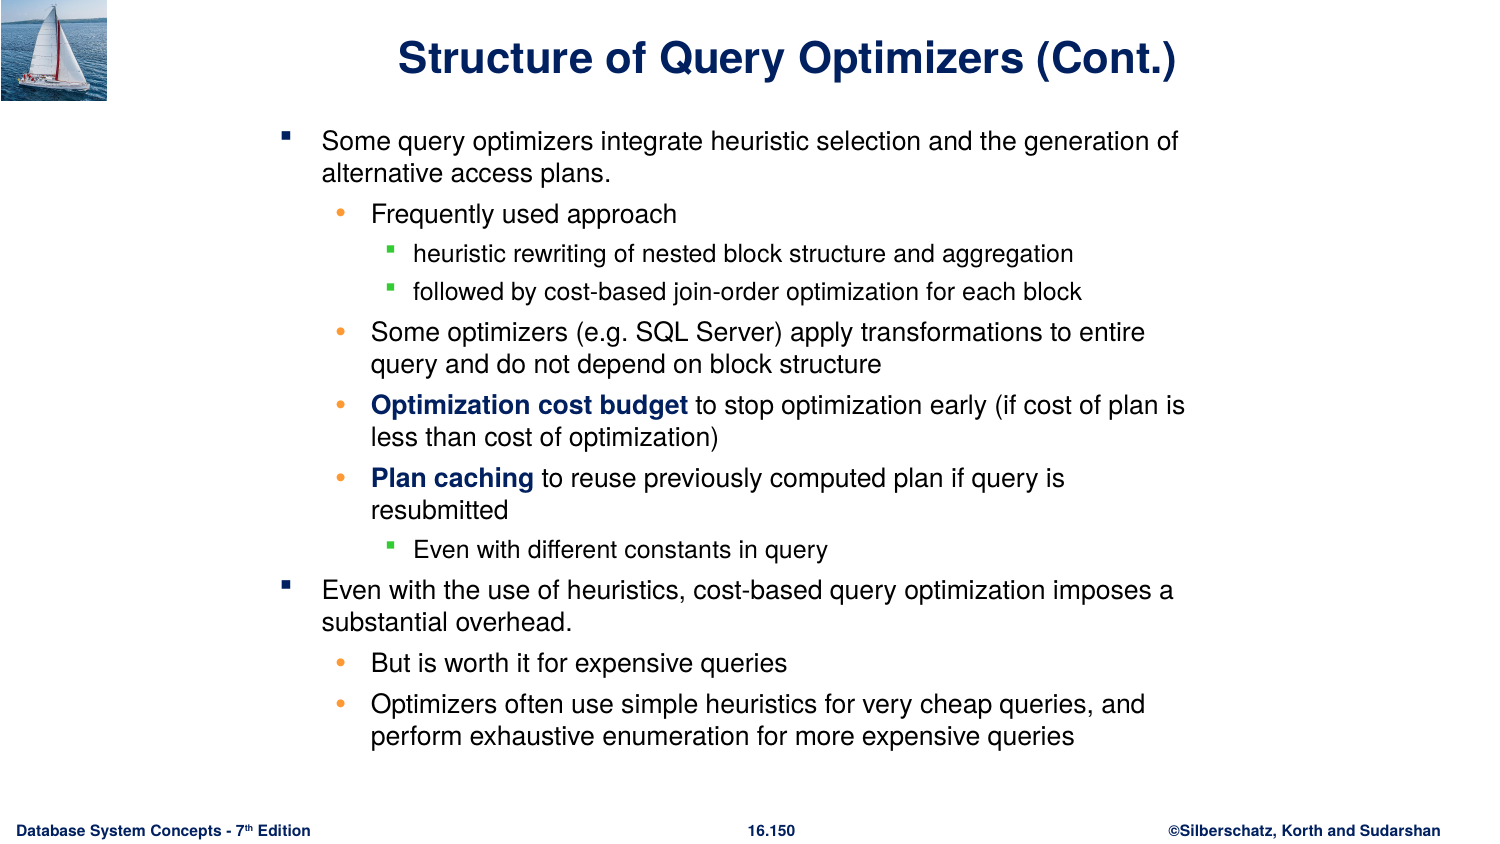

# Structure of Query Optimizers (Cont.)
Some query optimizers integrate heuristic selection and the generation of alternative access plans.
Frequently used approach
heuristic rewriting of nested block structure and aggregation
followed by cost-based join-order optimization for each block
Some optimizers (e.g. SQL Server) apply transformations to entire query and do not depend on block structure
Optimization cost budget to stop optimization early (if cost of plan is less than cost of optimization)
Plan caching to reuse previously computed plan if query is resubmitted
Even with different constants in query
Even with the use of heuristics, cost-based query optimization imposes a substantial overhead.
But is worth it for expensive queries
Optimizers often use simple heuristics for very cheap queries, and perform exhaustive enumeration for more expensive queries